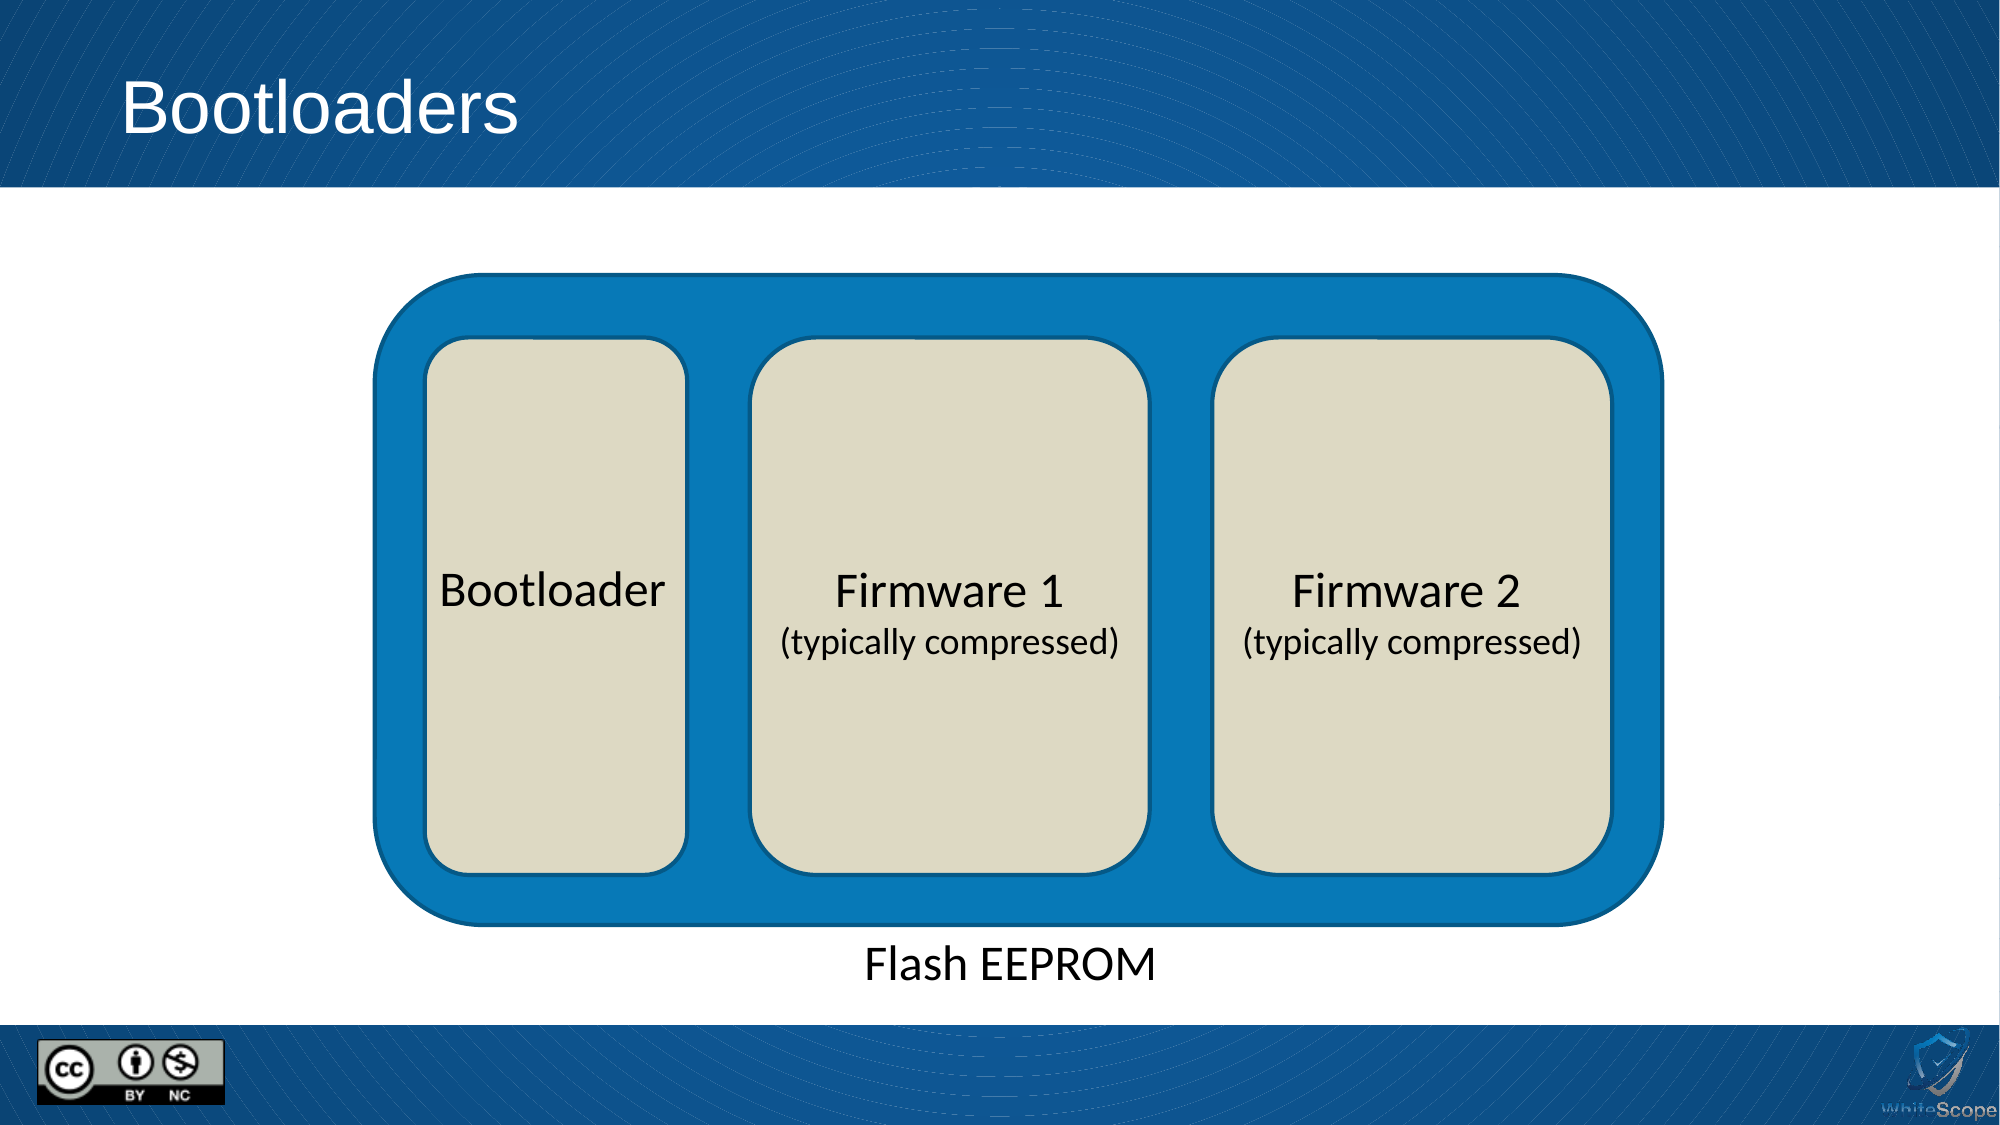

# Bootloaders

Bootloader
Firmware 1
(typically compressed)
Firmware 2
(typically compressed)
Flash EEPROM